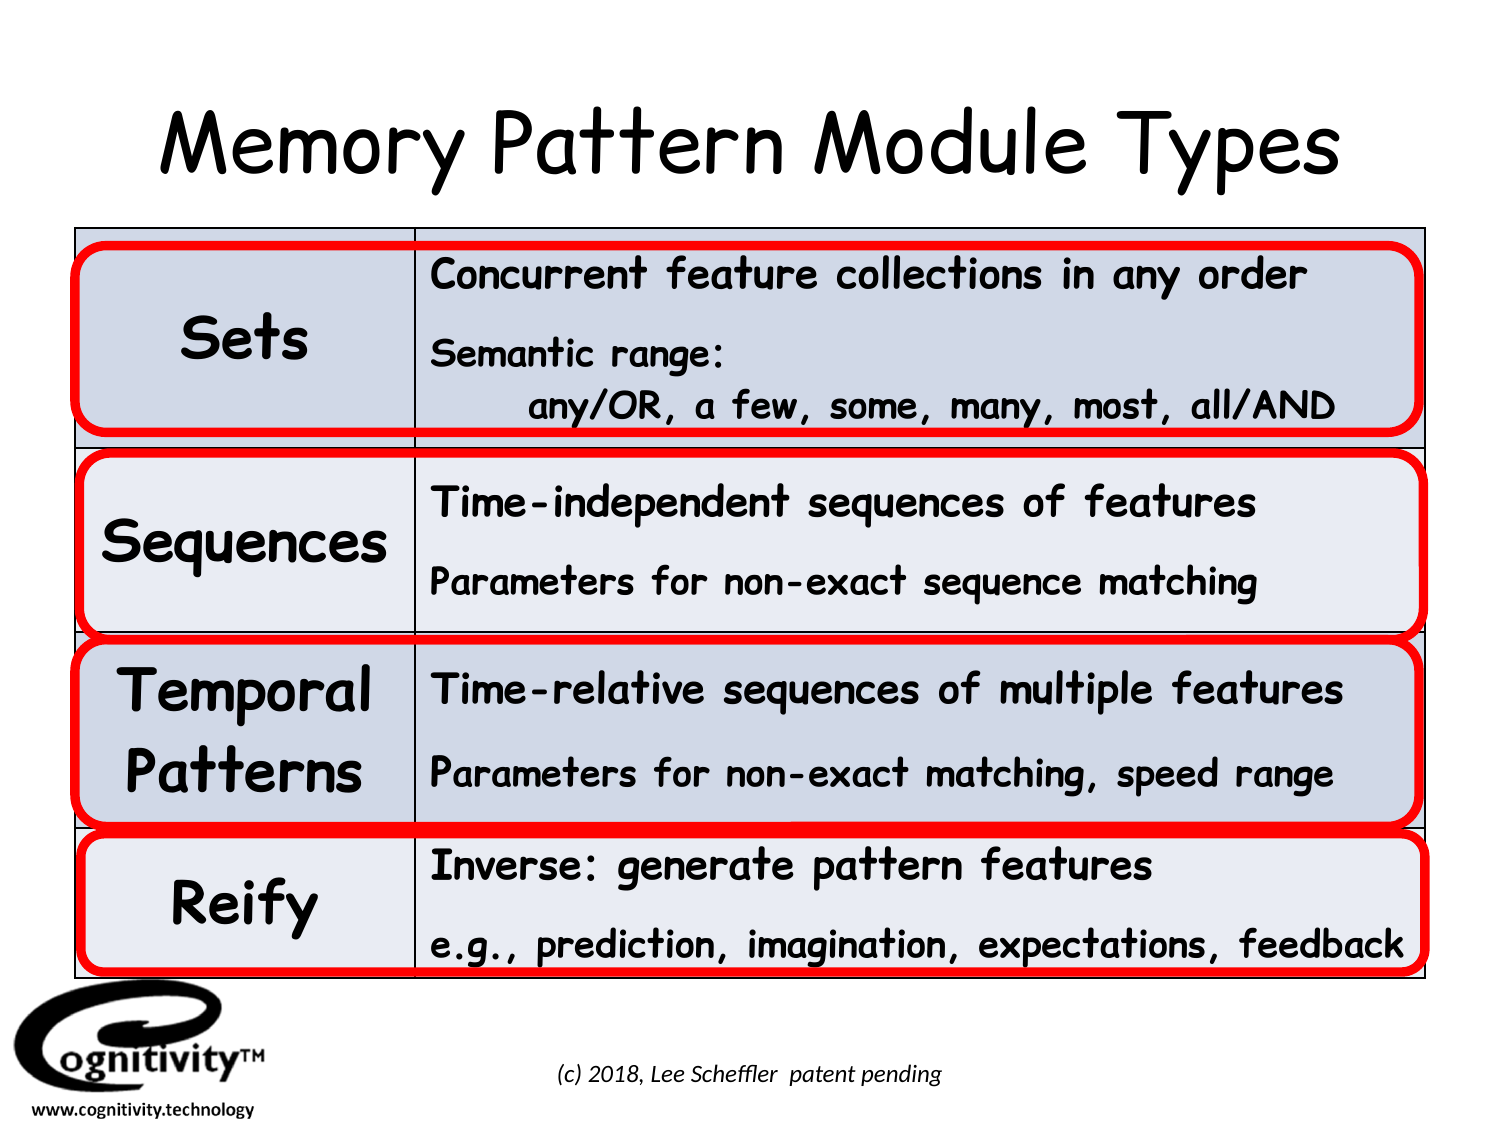

# Memory Pattern Module Types
| Sets | Concurrent feature collections in any order Semantic range: any/OR, a few, some, many, most, all/AND |
| --- | --- |
| Sequences | Time-independent sequences of features Parameters for non-exact sequence matching |
| Temporal Patterns | Time-relative sequences of multiple features Parameters for non-exact matching, speed range |
| Reify | Inverse: generate pattern features e.g., prediction, imagination, expectations, feedback |

(c) 2018, Lee Scheffler  patent pending